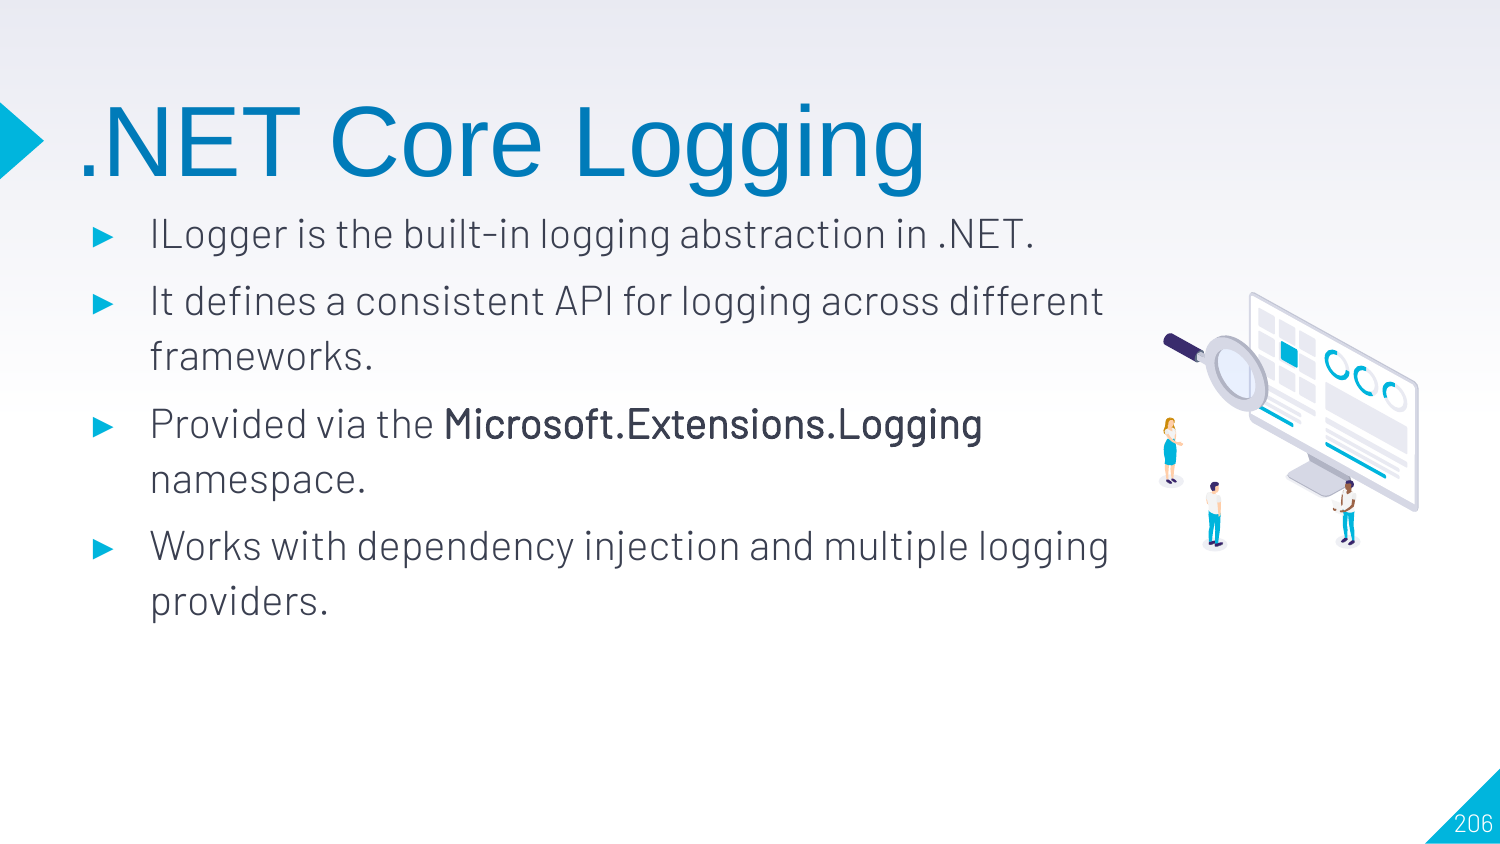

# .NET Core Logging
ILogger is the built-in logging abstraction in .NET.
It defines a consistent API for logging across different frameworks.
Provided via the Microsoft.Extensions.Logging namespace.
Works with dependency injection and multiple logging providers.

206